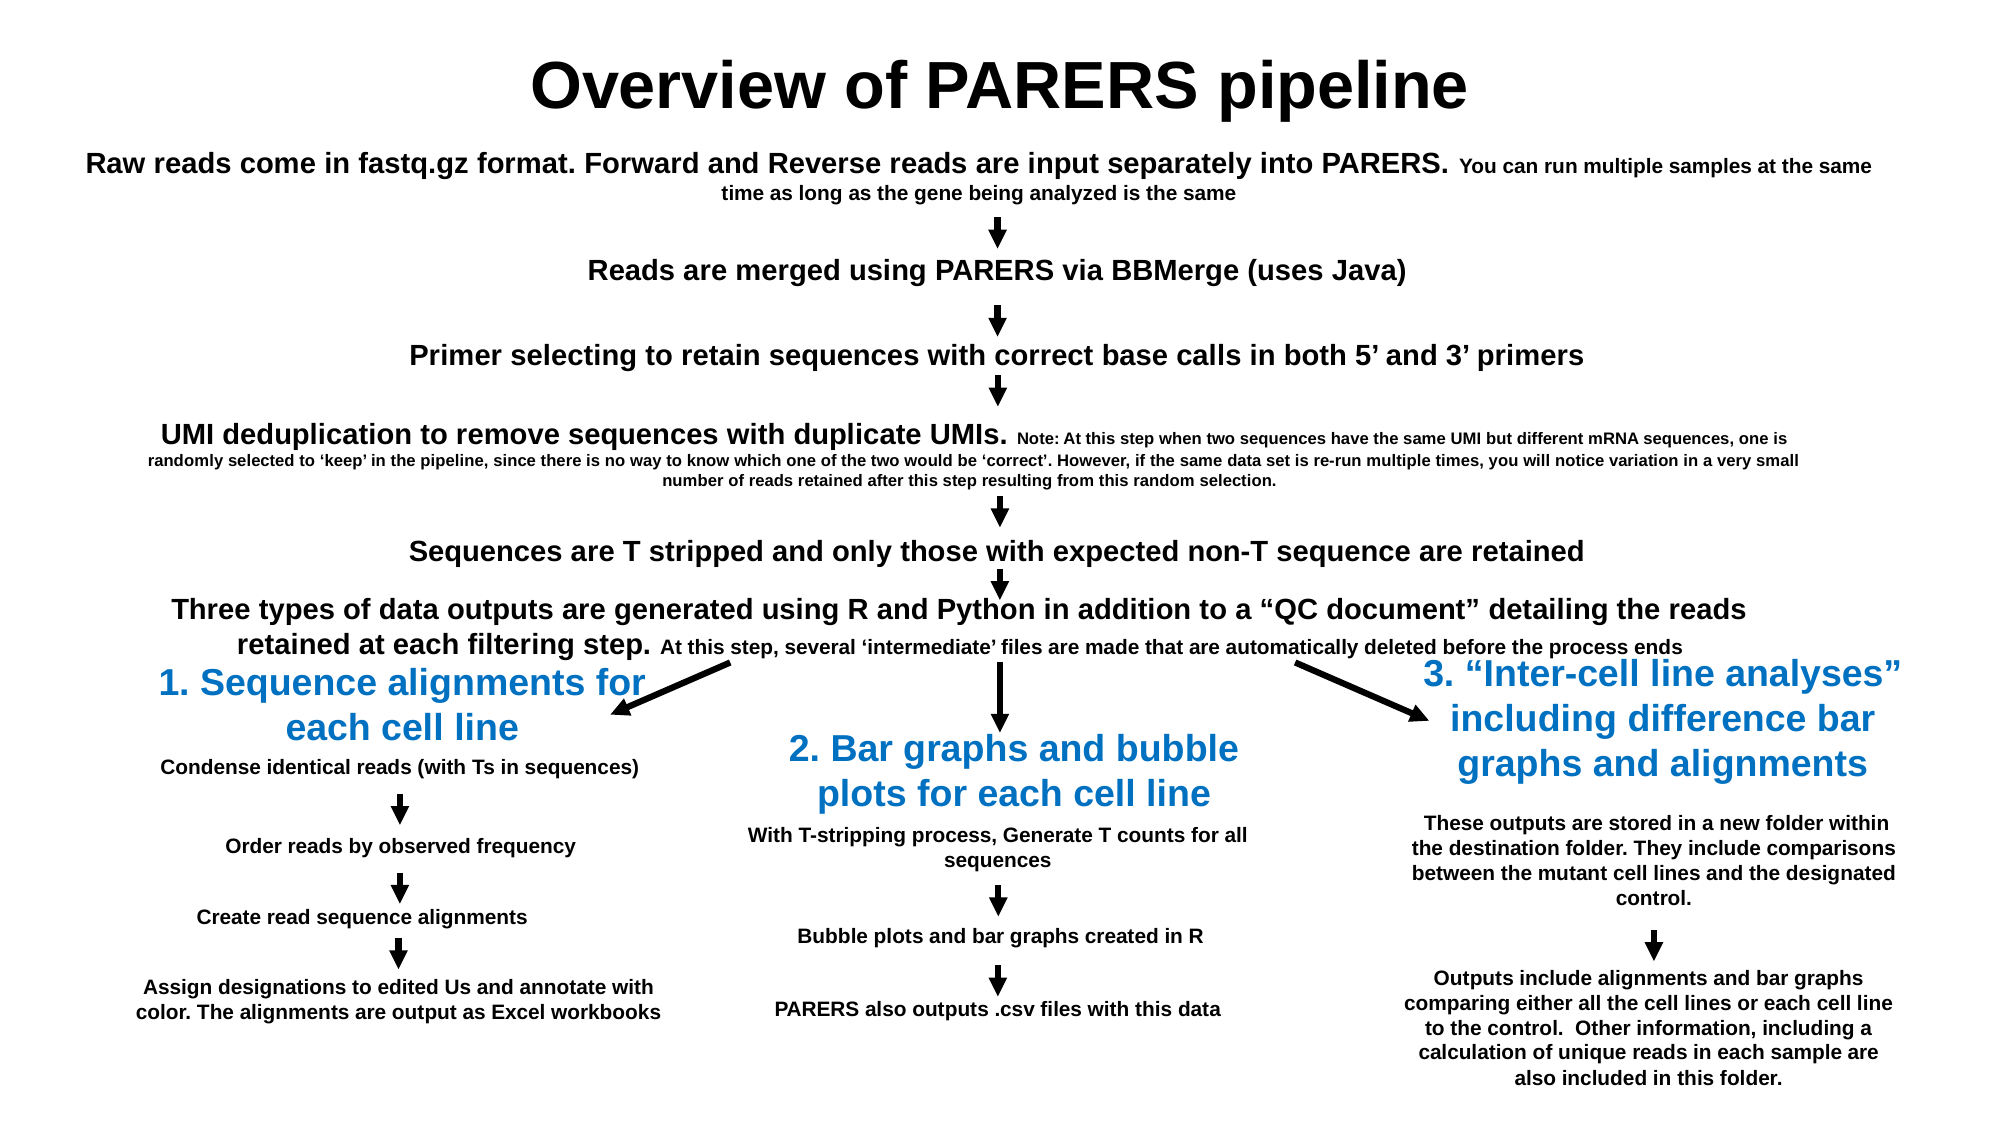

Overview of PARERS pipeline
Raw reads come in fastq.gz format. Forward and Reverse reads are input separately into PARERS. You can run multiple samples at the same time as long as the gene being analyzed is the same
Reads are merged using PARERS via BBMerge (uses Java)
Primer selecting to retain sequences with correct base calls in both 5’ and 3’ primers
UMI deduplication to remove sequences with duplicate UMIs. Note: At this step when two sequences have the same UMI but different mRNA sequences, one is randomly selected to ‘keep’ in the pipeline, since there is no way to know which one of the two would be ‘correct’. However, if the same data set is re-run multiple times, you will notice variation in a very small number of reads retained after this step resulting from this random selection.
Sequences are T stripped and only those with expected non-T sequence are retained
Three types of data outputs are generated using R and Python in addition to a “QC document” detailing the reads retained at each filtering step. At this step, several ‘intermediate’ files are made that are automatically deleted before the process ends
3. “Inter-cell line analyses” including difference bar graphs and alignments
1. Sequence alignments for each cell line
2. Bar graphs and bubble plots for each cell line
Condense identical reads (with Ts in sequences)
 These outputs are stored in a new folder within the destination folder. They include comparisons between the mutant cell lines and the designated control.
With T-stripping process, Generate T counts for all sequences
Order reads by observed frequency
Create read sequence alignments
 Bubble plots and bar graphs created in R
Outputs include alignments and bar graphs comparing either all the cell lines or each cell line to the control.  Other information, including a calculation of unique reads in each sample are also included in this folder.
Assign designations to edited Us and annotate with color. The alignments are output as Excel workbooks
PARERS also outputs .csv files with this data